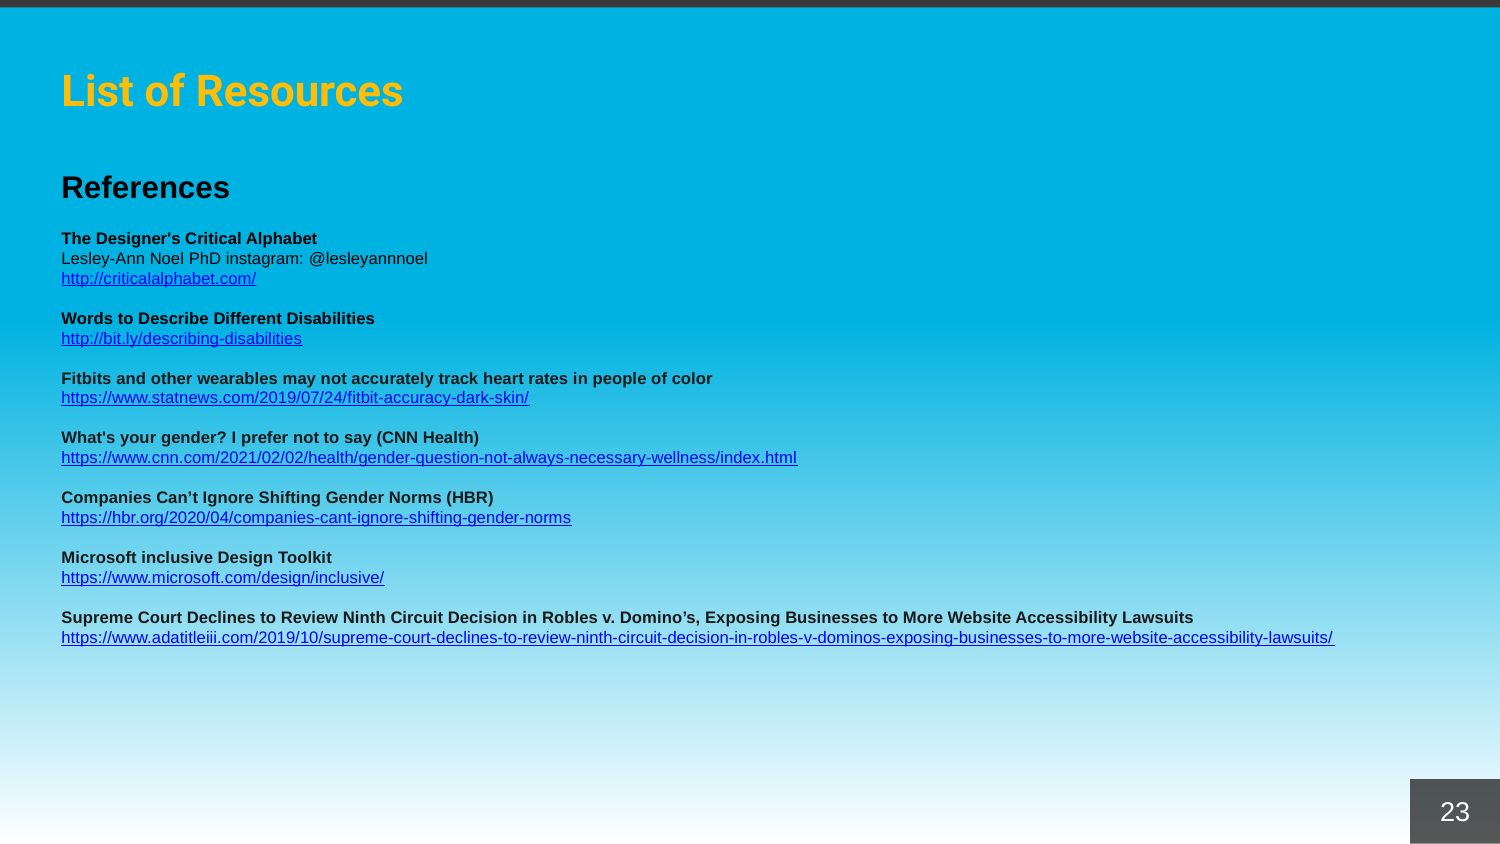

# List of Resources
References

The Designer's Critical Alphabet
Lesley-Ann Noel PhD instagram: @lesleyannnoel
http://criticalalphabet.com/

Words to Describe Different Disabilities
http://bit.ly/describing-disabilities

Fitbits and other wearables may not accurately track heart rates in people of color
https://www.statnews.com/2019/07/24/fitbit-accuracy-dark-skin/

What's your gender? I prefer not to say (CNN Health)
https://www.cnn.com/2021/02/02/health/gender-question-not-always-necessary-wellness/index.html

Companies Can’t Ignore Shifting Gender Norms (HBR)
https://hbr.org/2020/04/companies-cant-ignore-shifting-gender-norms

Microsoft inclusive Design Toolkit
https://www.microsoft.com/design/inclusive/

Supreme Court Declines to Review Ninth Circuit Decision in Robles v. Domino’s, Exposing Businesses to More Website Accessibility Lawsuits
https://www.adatitleiii.com/2019/10/supreme-court-declines-to-review-ninth-circuit-decision-in-robles-v-dominos-exposing-businesses-to-more-website-accessibility-lawsuits/
23